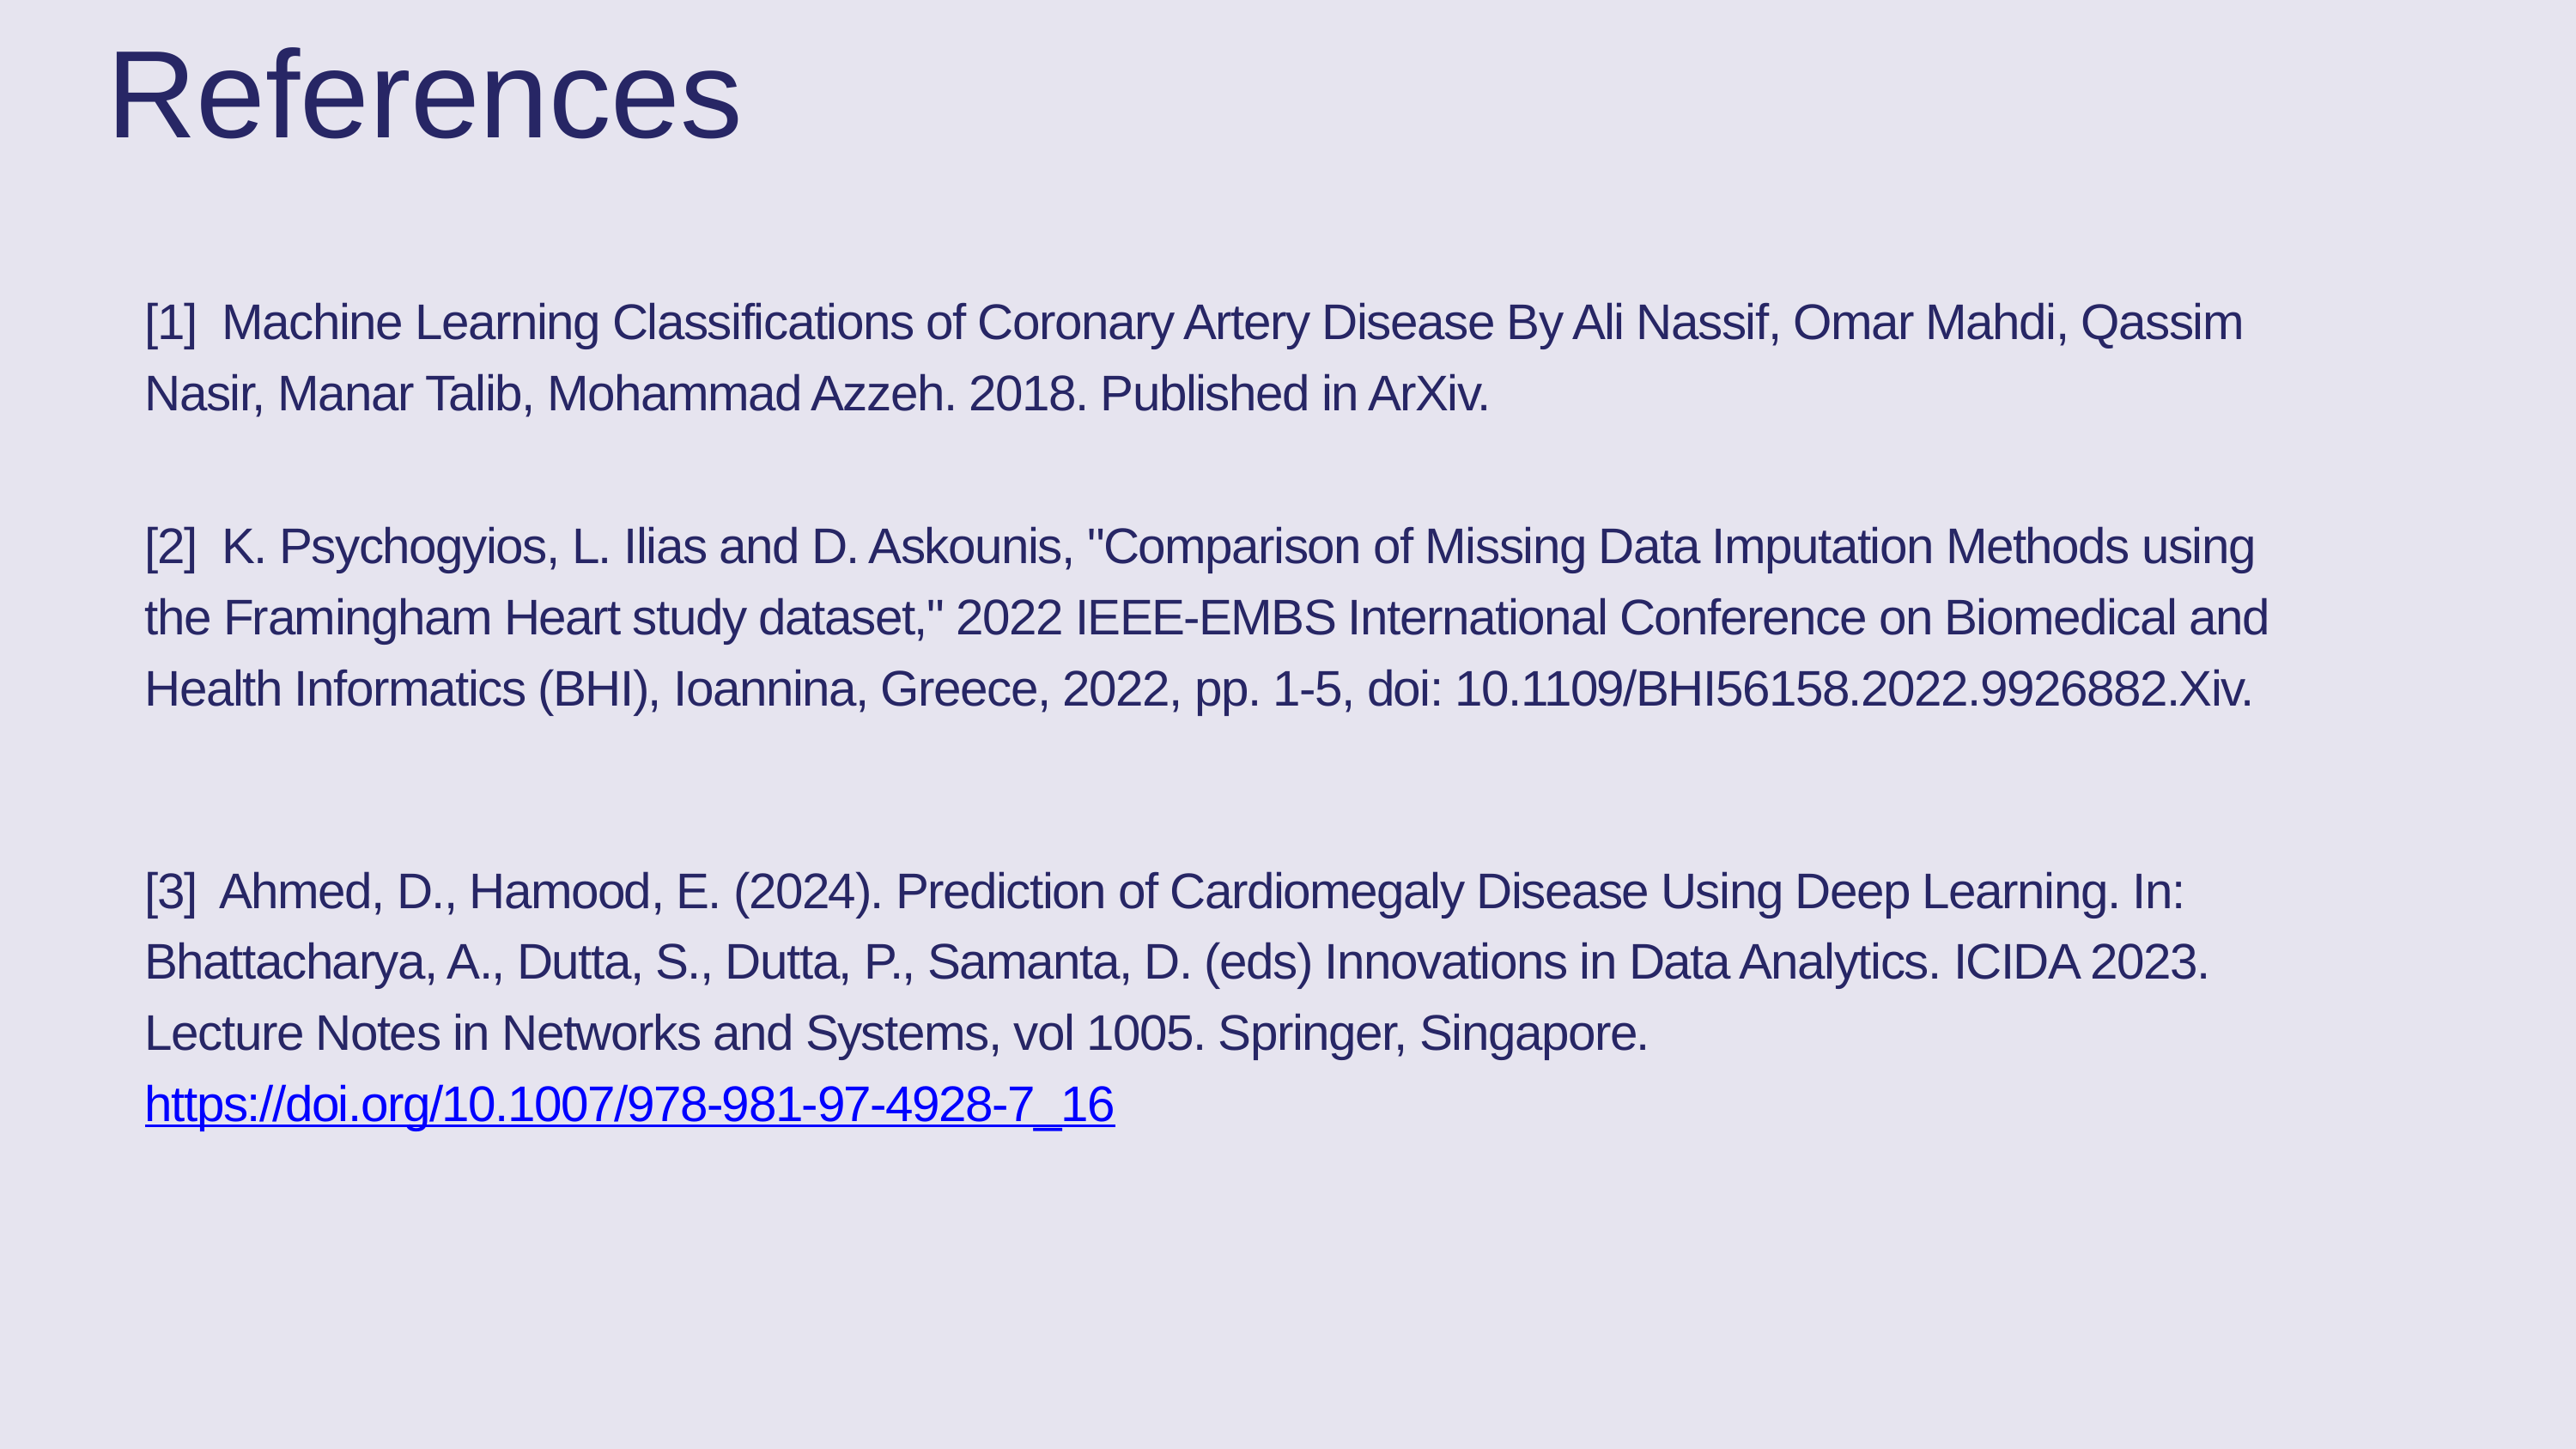

References
[1]  Machine Learning Classifications of Coronary Artery Disease By Ali Nassif, Omar Mahdi, Qassim Nasir, Manar Talib, Mohammad Azzeh. 2018. Published in ArXiv.

[2]  K. Psychogyios, L. Ilias and D. Askounis, "Comparison of Missing Data Imputation Methods using the Framingham Heart study dataset," 2022 IEEE-EMBS International Conference on Biomedical and Health Informatics (BHI), Ioannina, Greece, 2022, pp. 1-5, doi: 10.1109/BHI56158.2022.9926882.Xiv.

[3]  Ahmed, D., Hamood, E. (2024). Prediction of Cardiomegaly Disease Using Deep Learning. In: Bhattacharya, A., Dutta, S., Dutta, P., Samanta, D. (eds) Innovations in Data Analytics. ICIDA 2023. Lecture Notes in Networks and Systems, vol 1005. Springer, Singapore. https://doi.org/10.1007/978-981-97-4928-7_16